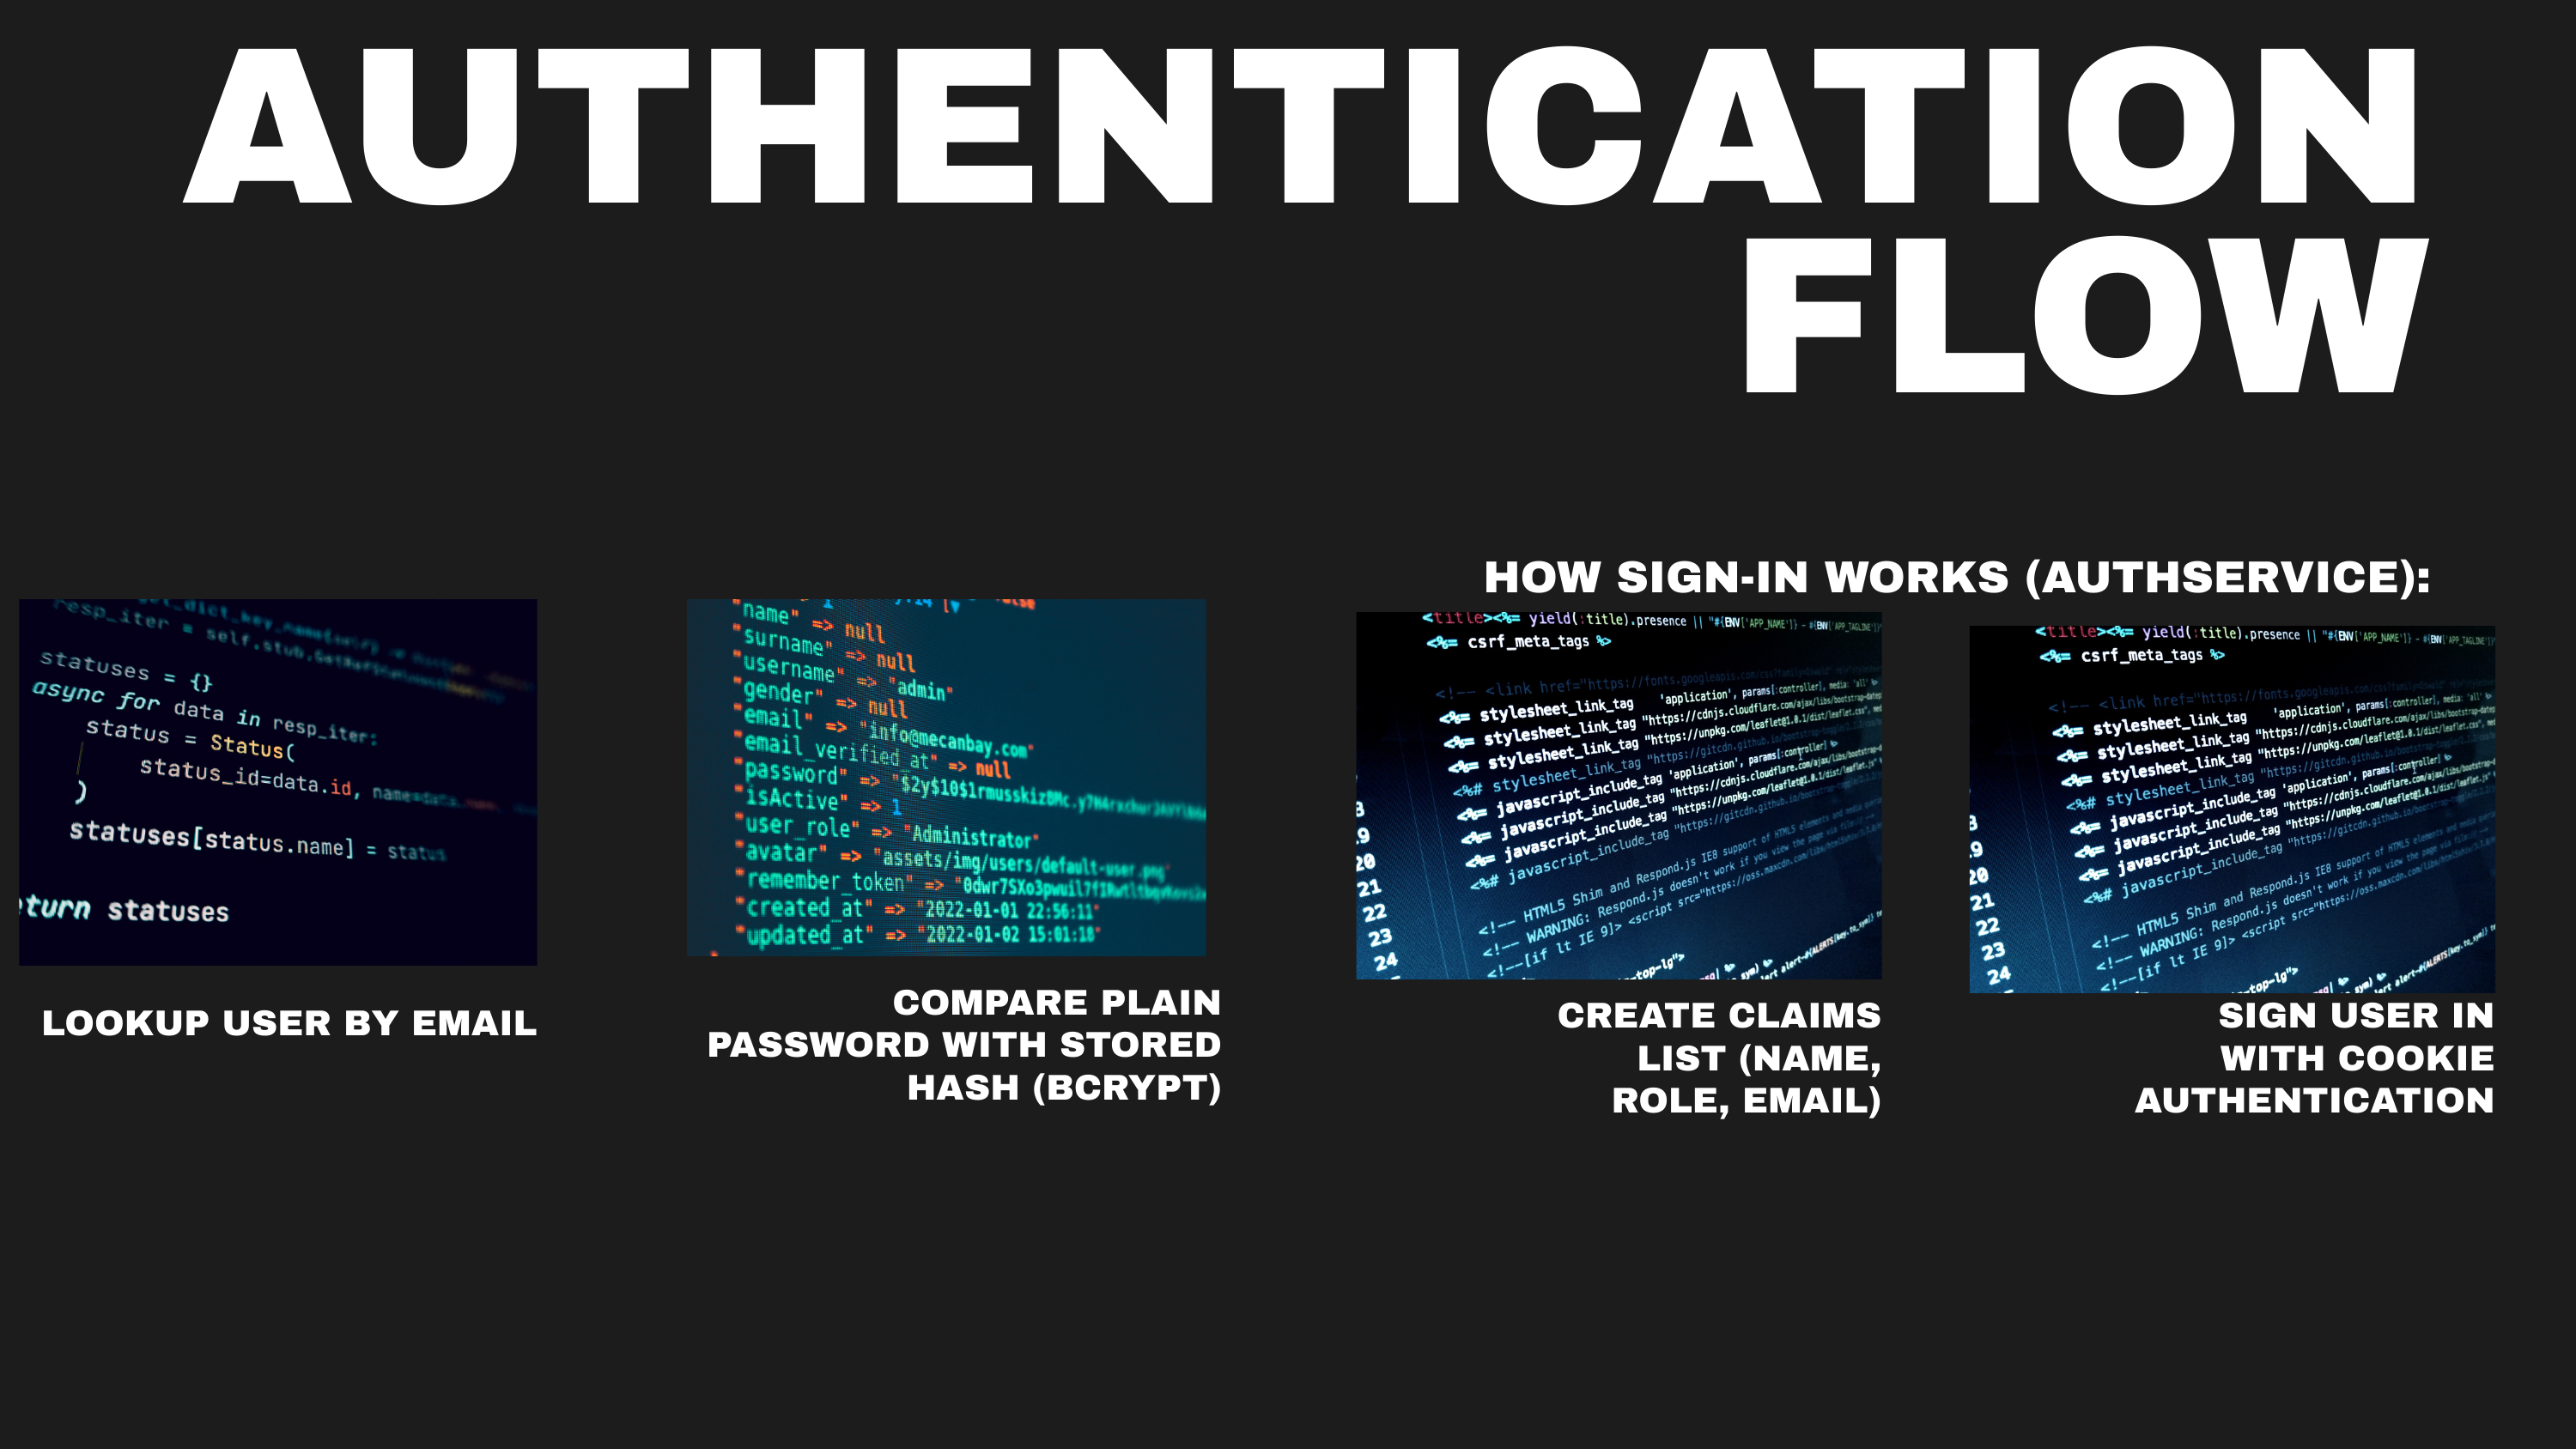

AUTHENTICATION FLOW
HOW SIGN-IN WORKS (AUTHSERVICE):

COMPARE PLAIN PASSWORD WITH STORED HASH (BCRYPT)
CREATE CLAIMS LIST (NAME, ROLE, EMAIL)
SIGN USER IN WITH COOKIE AUTHENTICATION
LOOKUP USER BY EMAIL